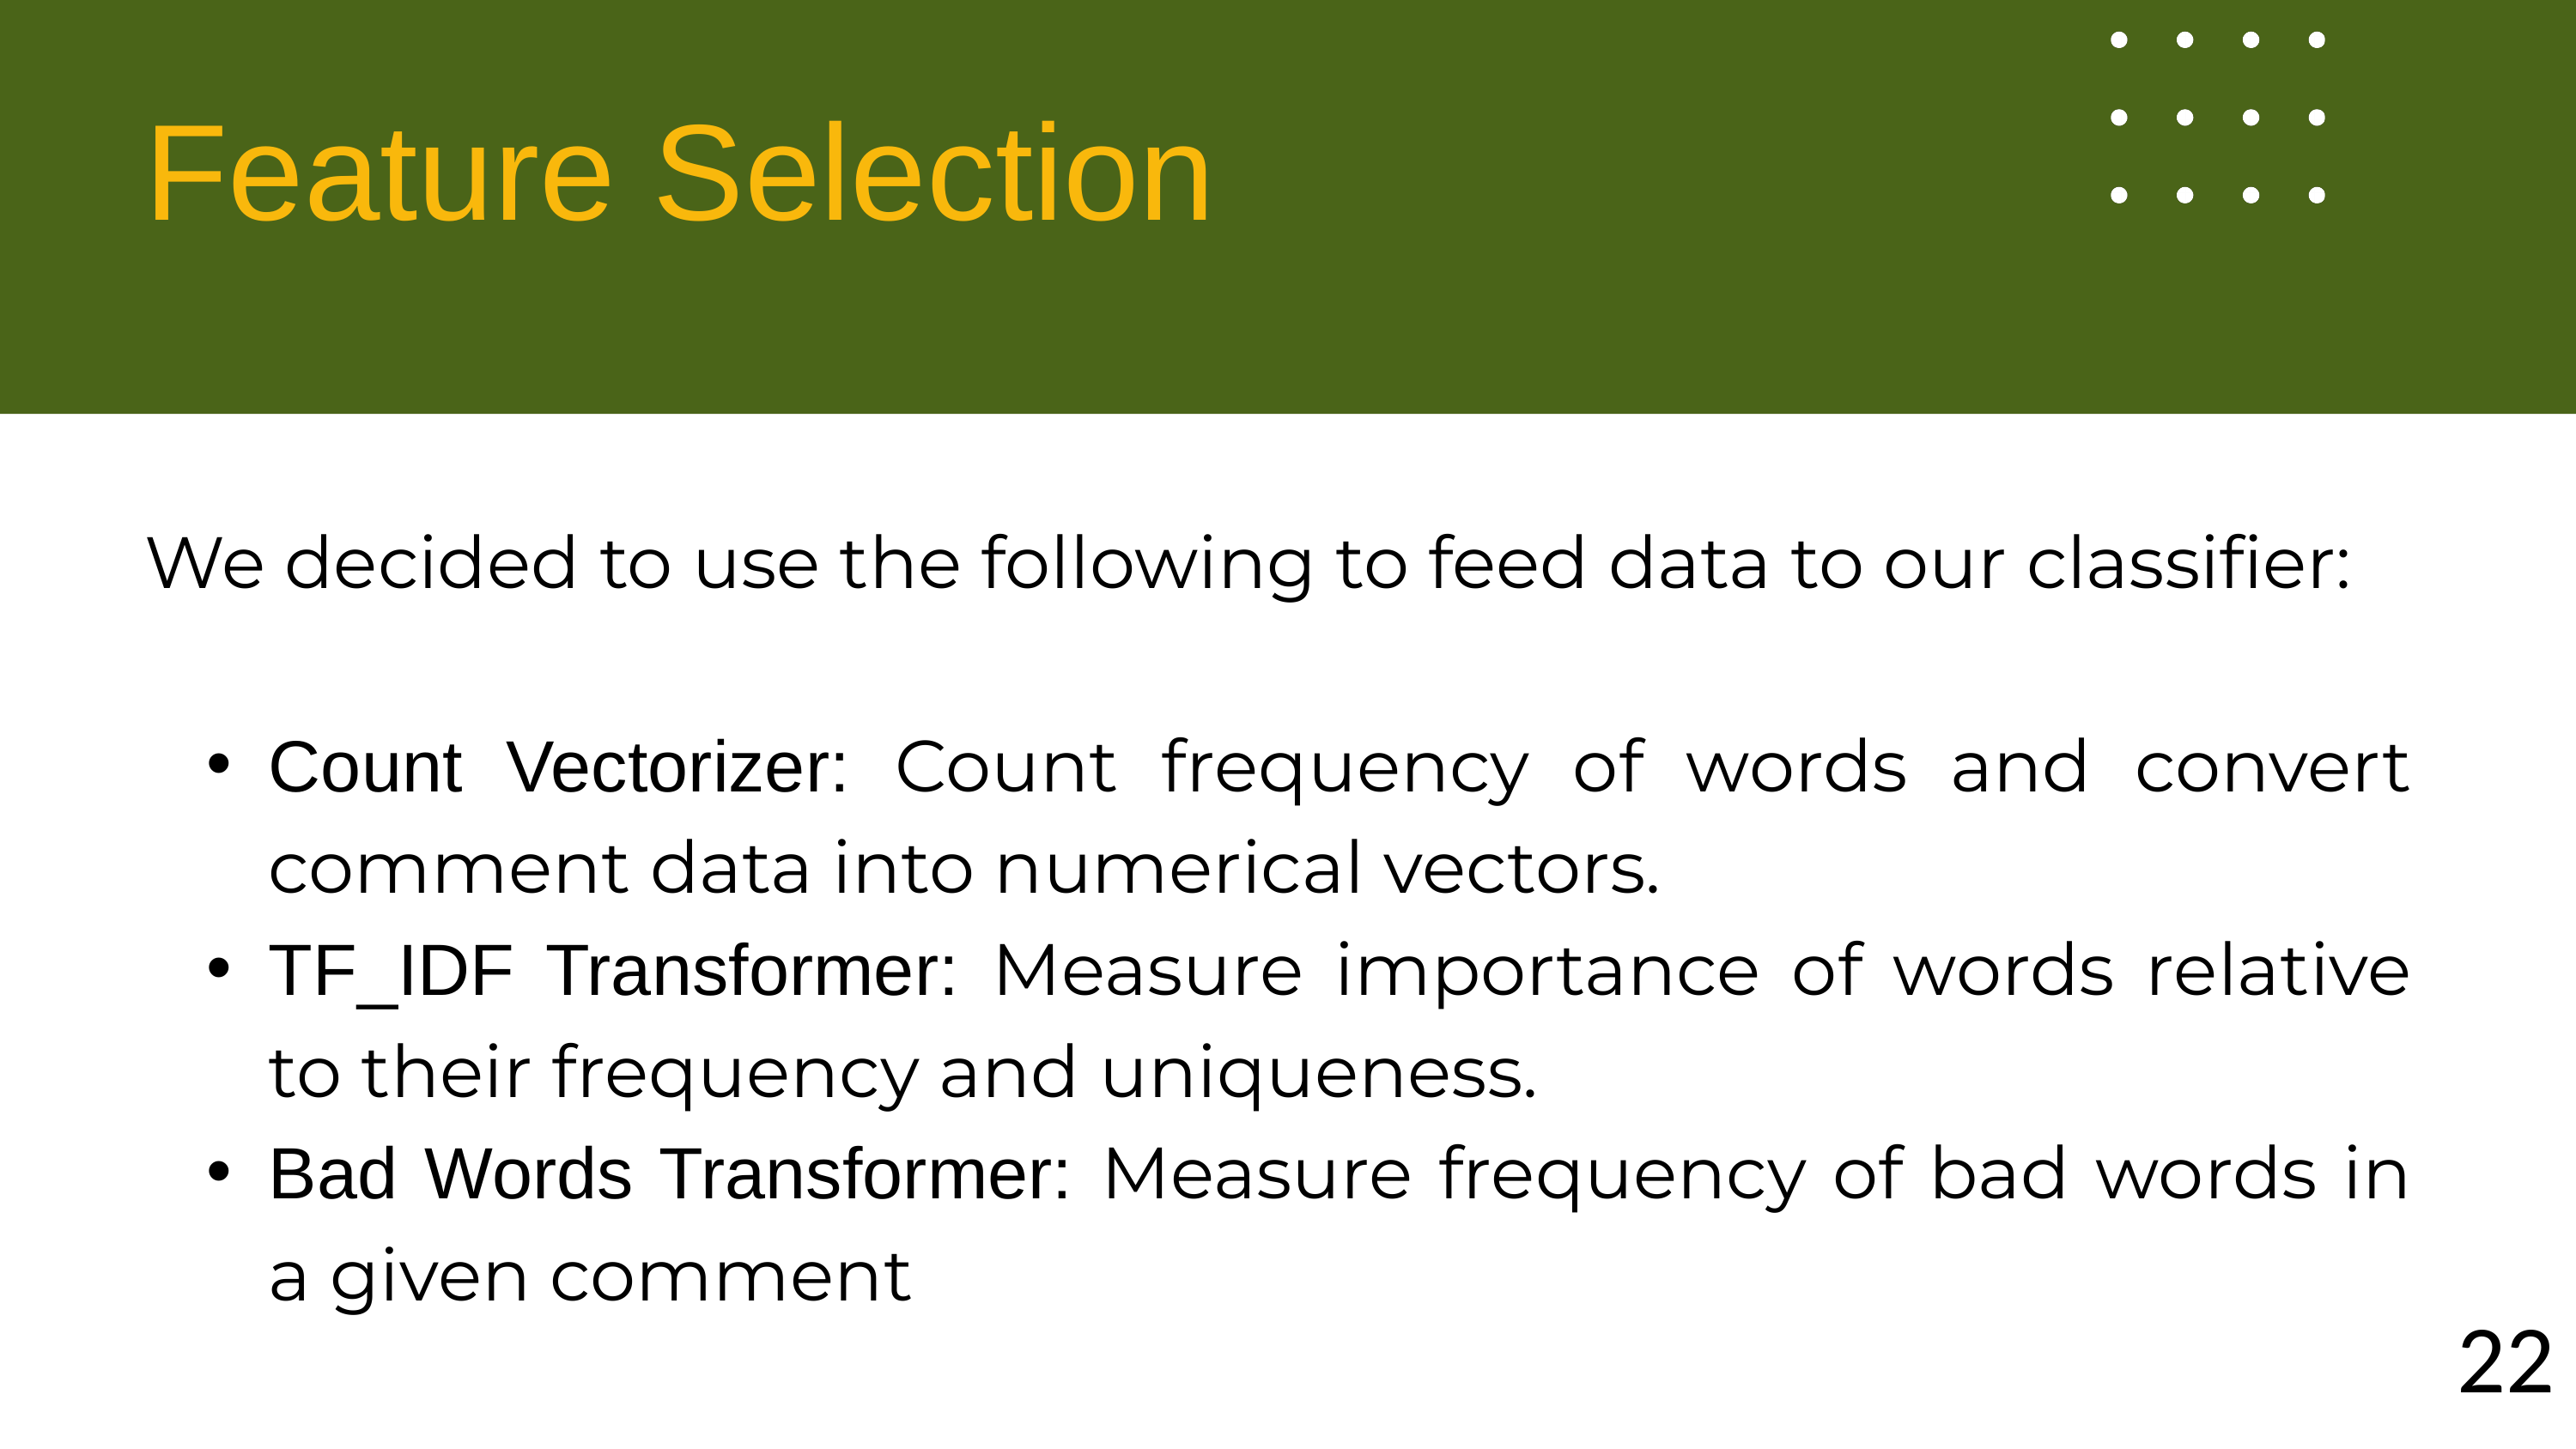

Feature Selection
We decided to use the following to feed data to our classifier:

Count Vectorizer: Count frequency of words and convert comment data into numerical vectors.
TF_IDF Transformer: Measure importance of words relative to their frequency and uniqueness.
Bad Words Transformer: Measure frequency of bad words in a given comment
22